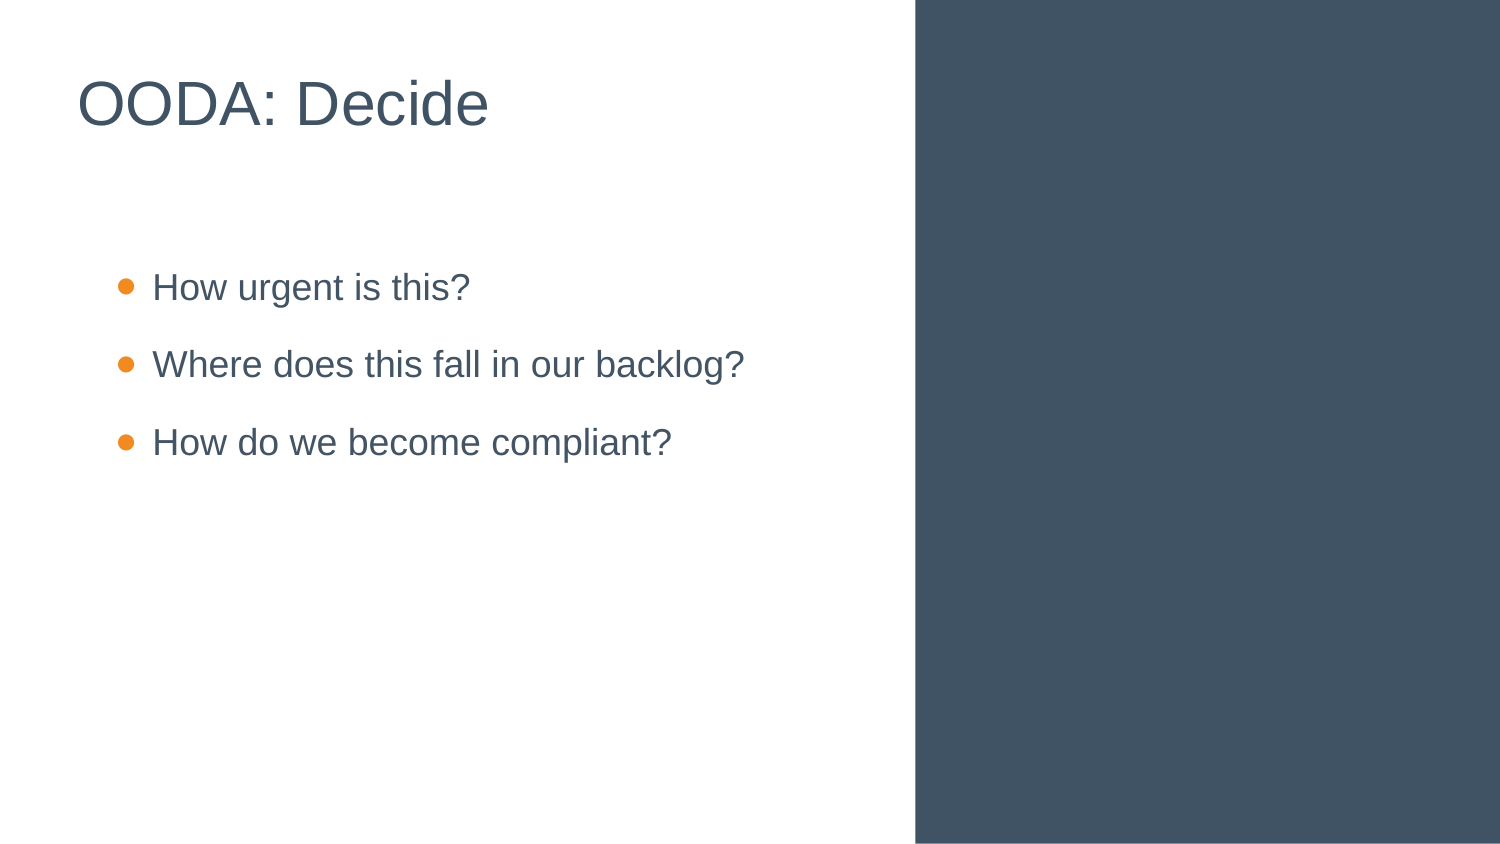

# OODA: Decide
How urgent is this?
Where does this fall in our backlog?
How do we become compliant?